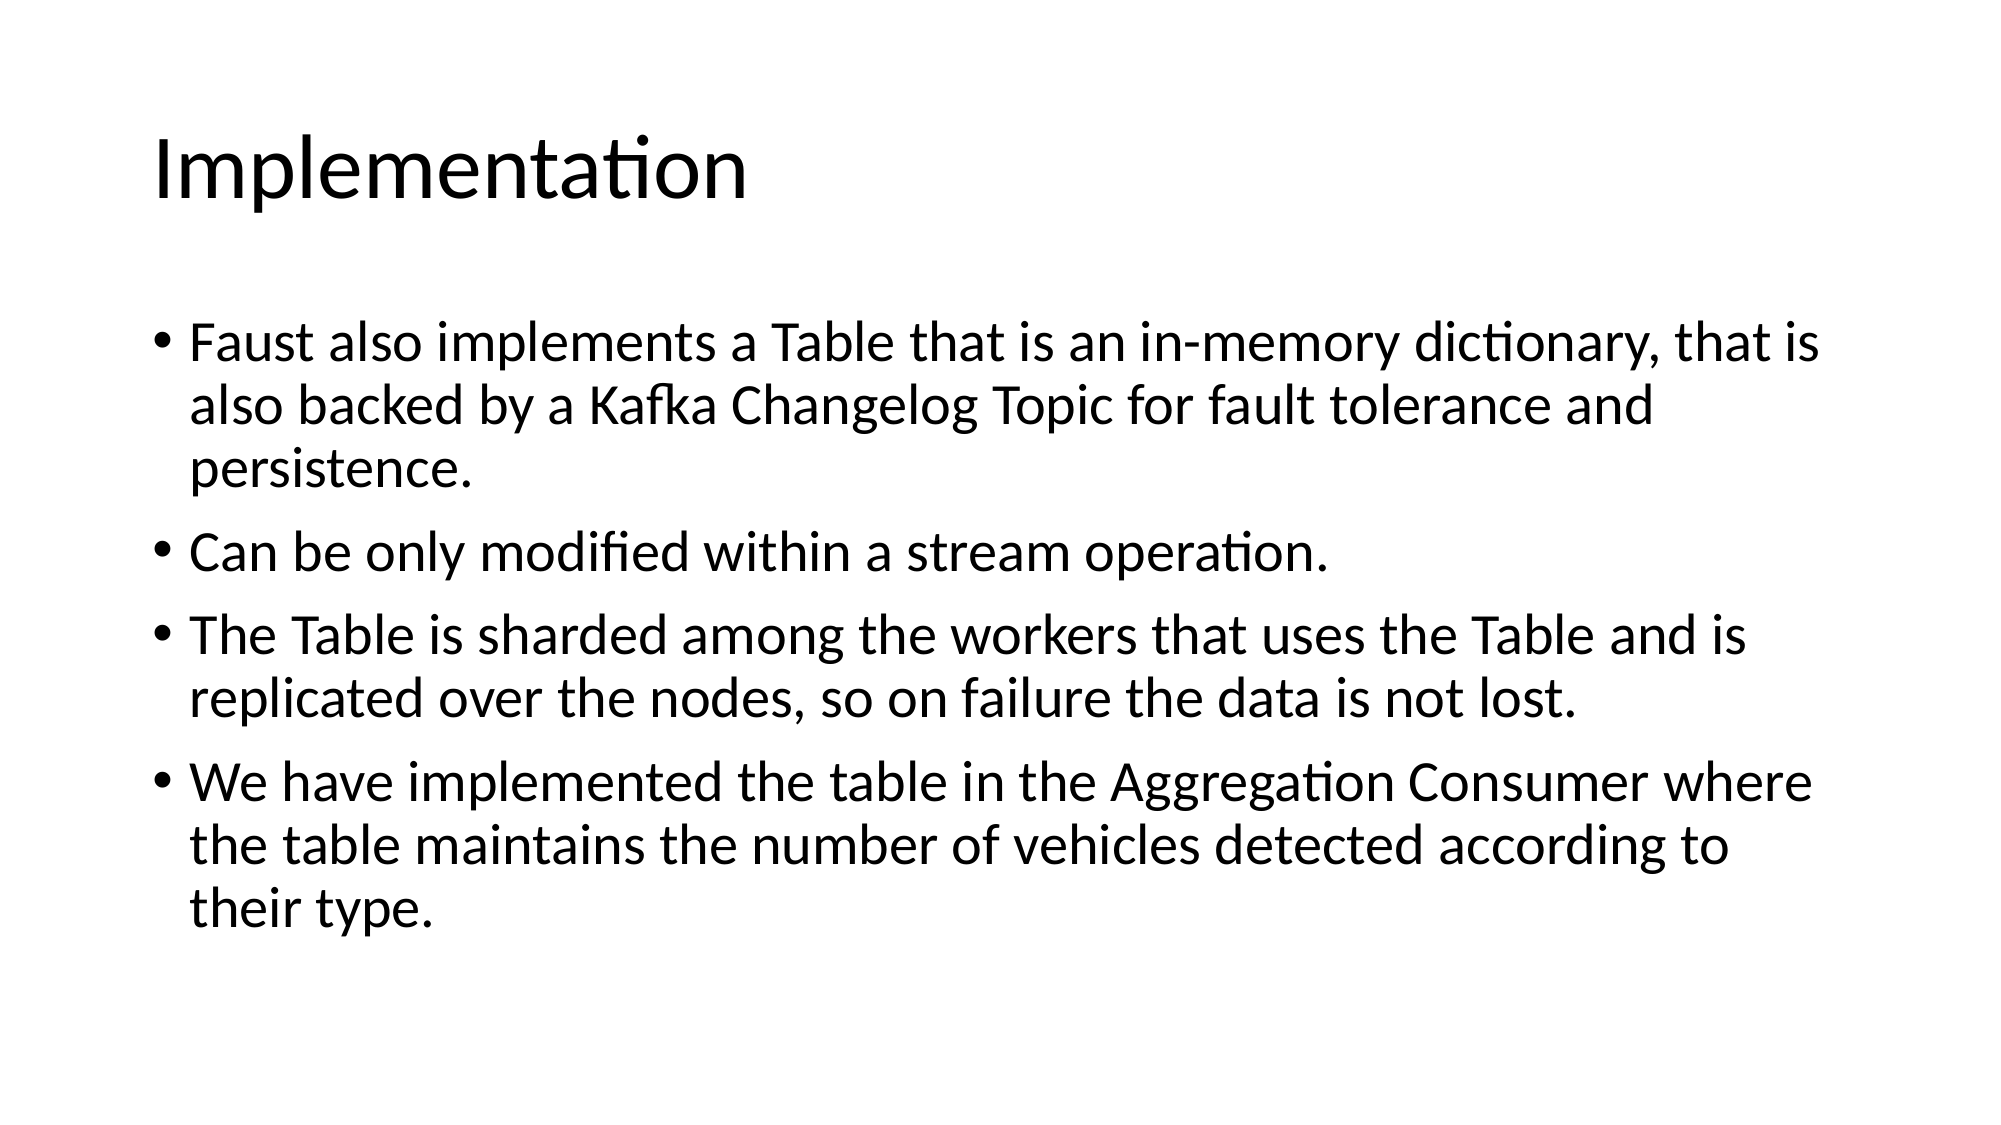

# Implementation
Faust also implements a Table that is an in-memory dictionary, that is also backed by a Kafka Changelog Topic for fault tolerance and persistence.
Can be only modified within a stream operation.
The Table is sharded among the workers that uses the Table and is replicated over the nodes, so on failure the data is not lost.
We have implemented the table in the Aggregation Consumer where the table maintains the number of vehicles detected according to their type.